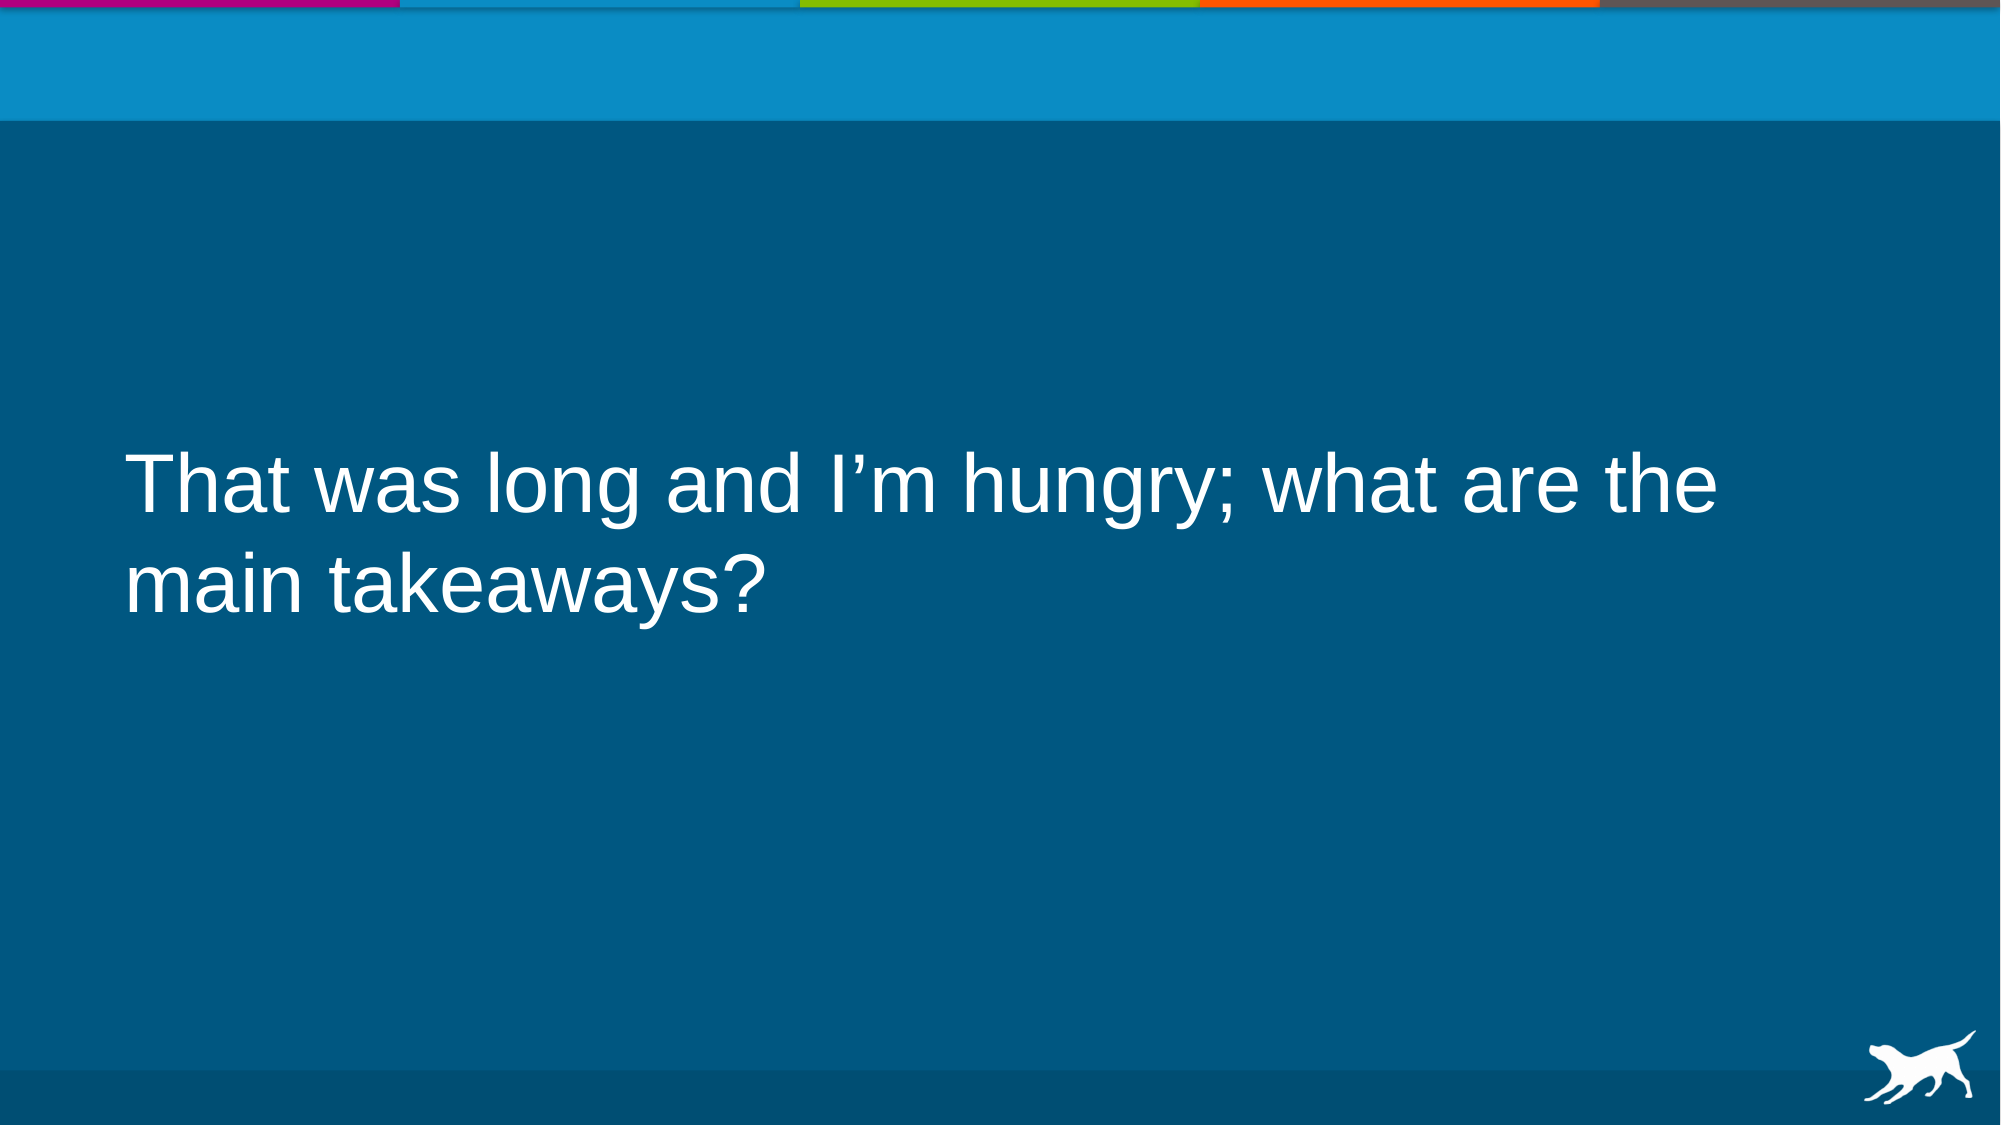

# That was long and I’m hungry; what are the main takeaways?